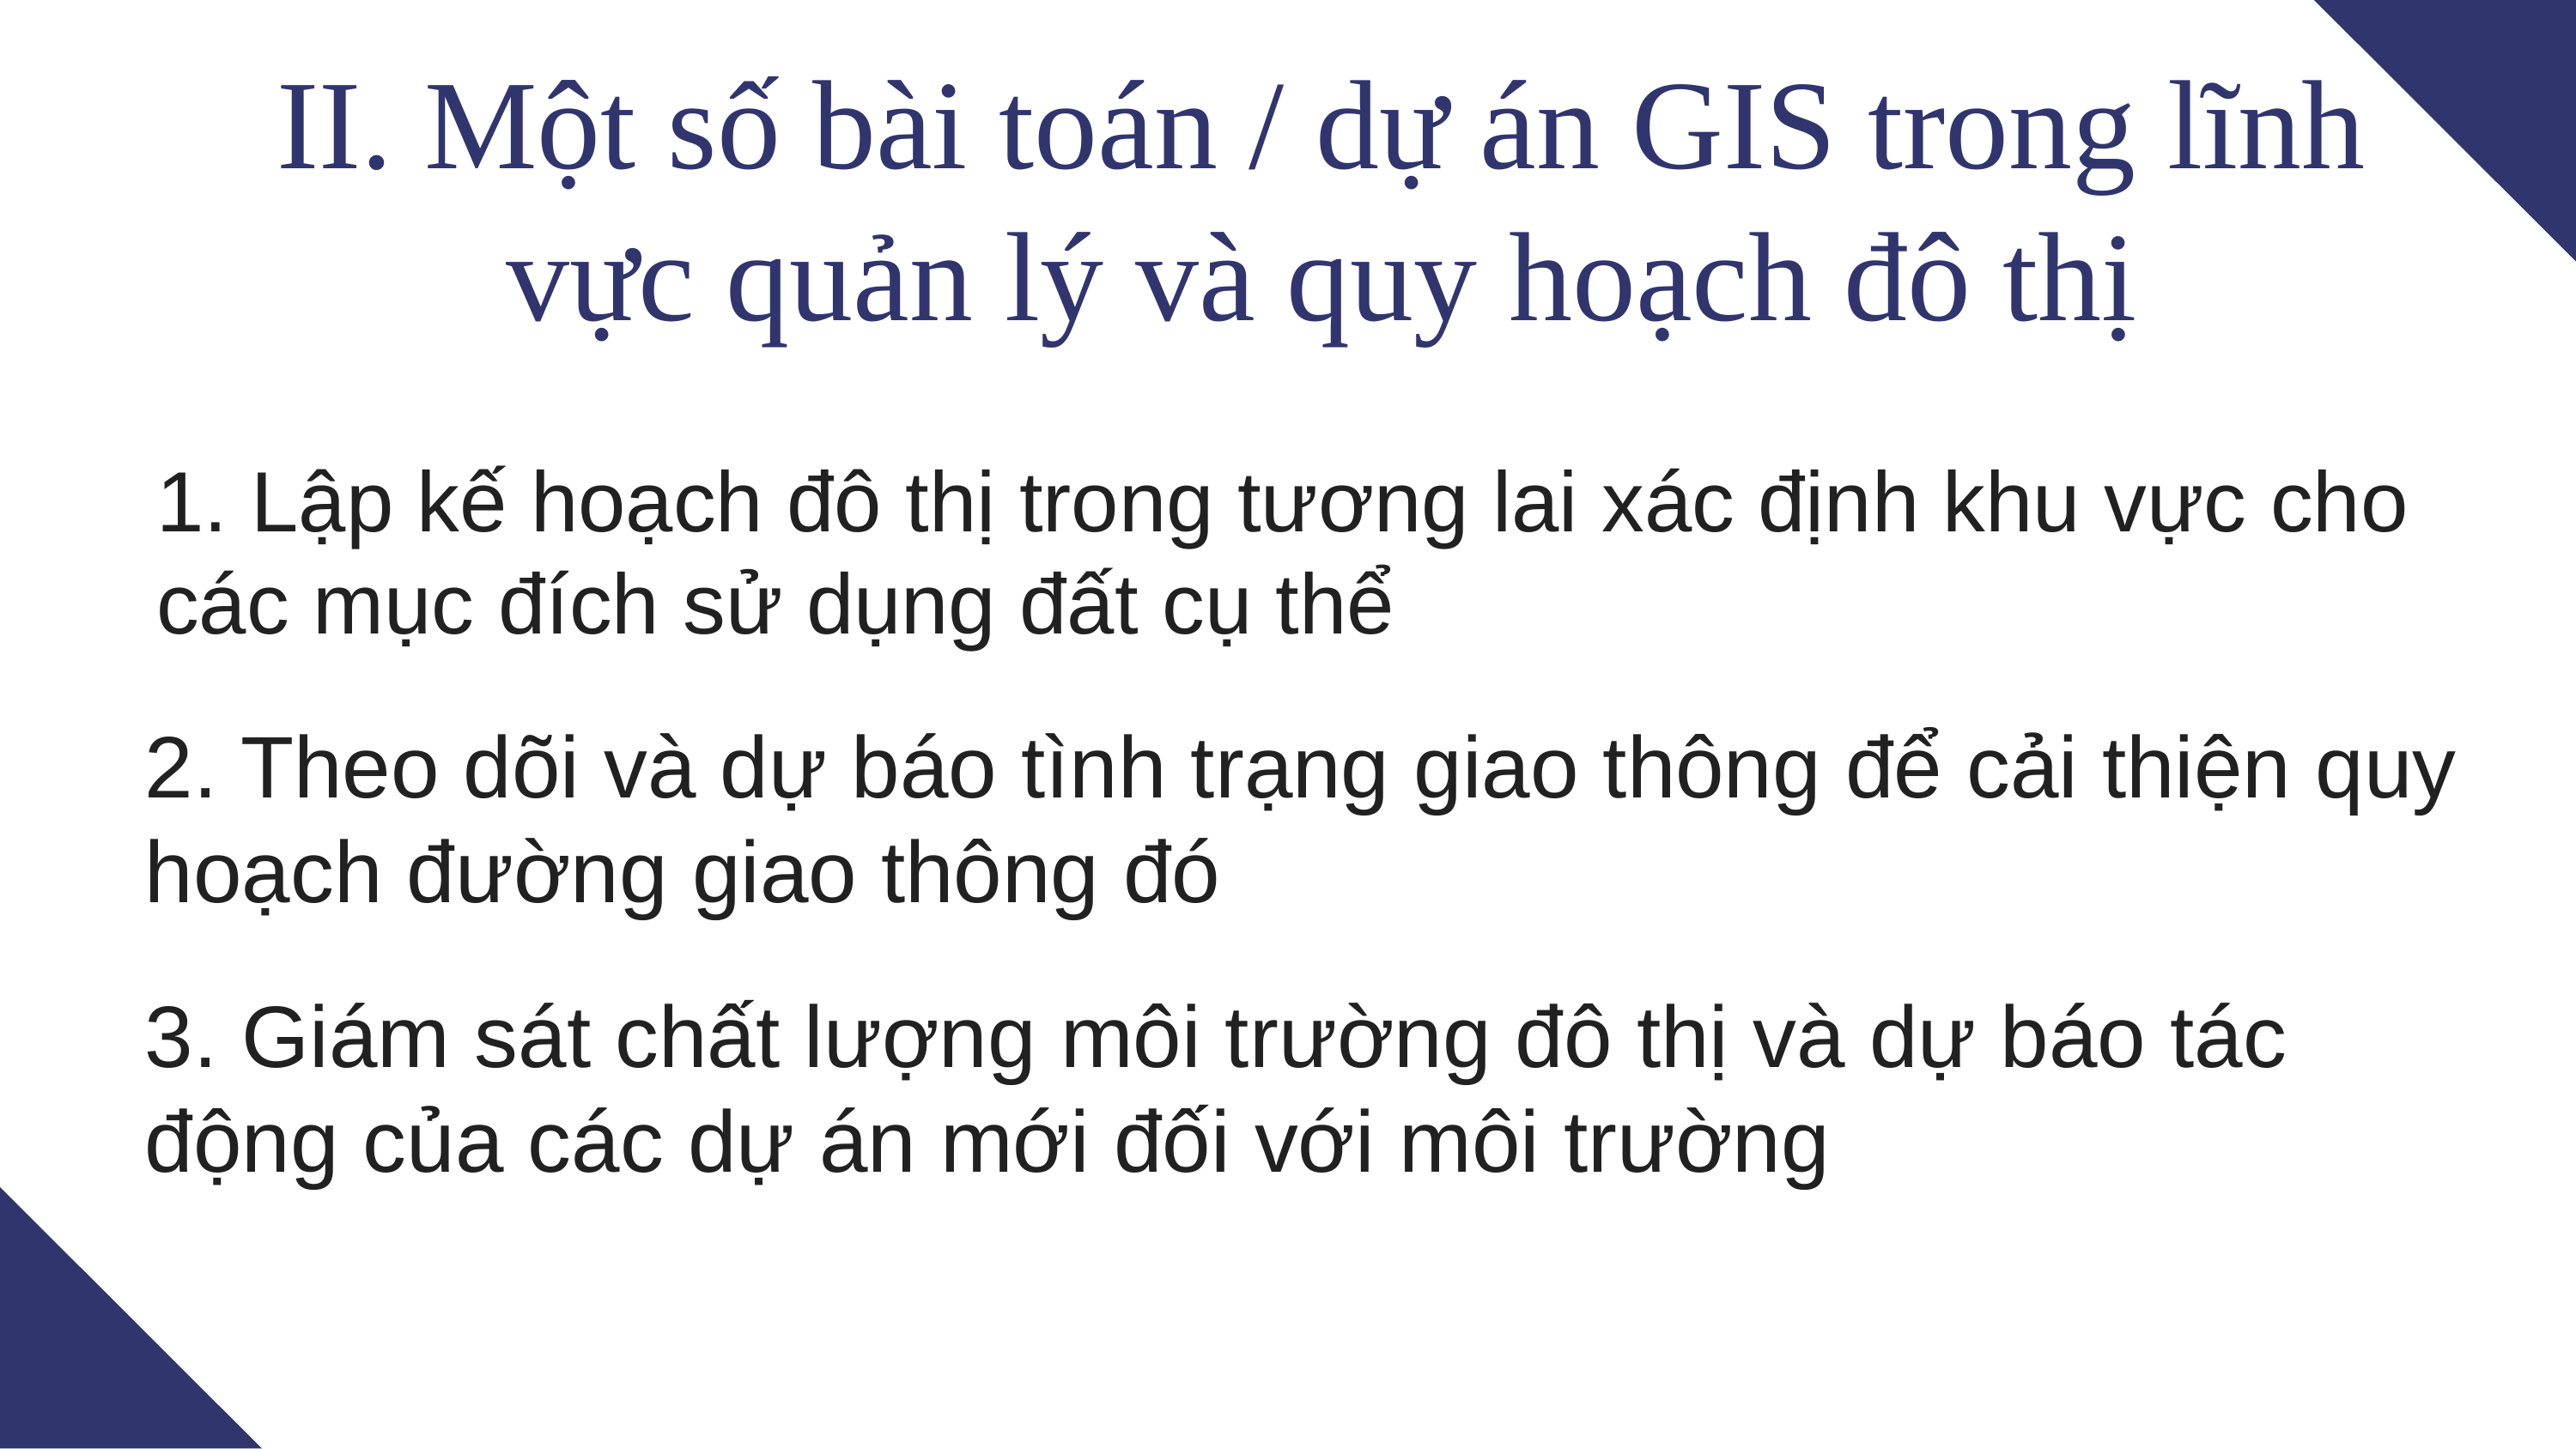

II. Một số bài toán / dự án GIS trong lĩnh vực quản lý và quy hoạch đô thị
1. Lập kế hoạch đô thị trong tương lai xác định khu vực cho các mục đích sử dụng đất cụ thể
2. Theo dõi và dự báo tình trạng giao thông để cải thiện quy hoạch đường giao thông đó
3. Giám sát chất lượng môi trường đô thị và dự báo tác động của các dự án mới đối với môi trường